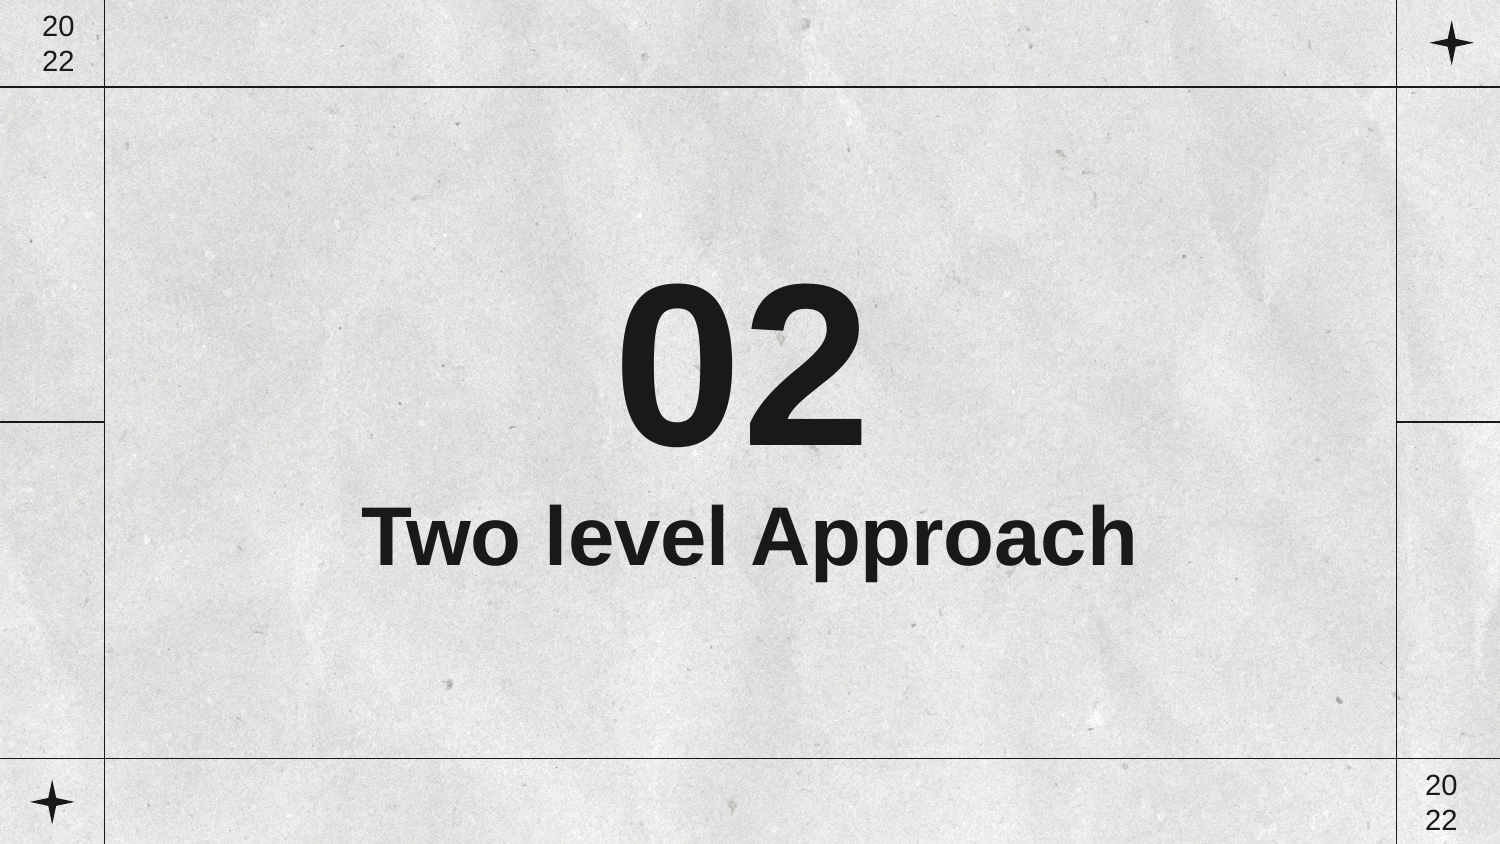

20
22
02
# Two level Approach
20
22